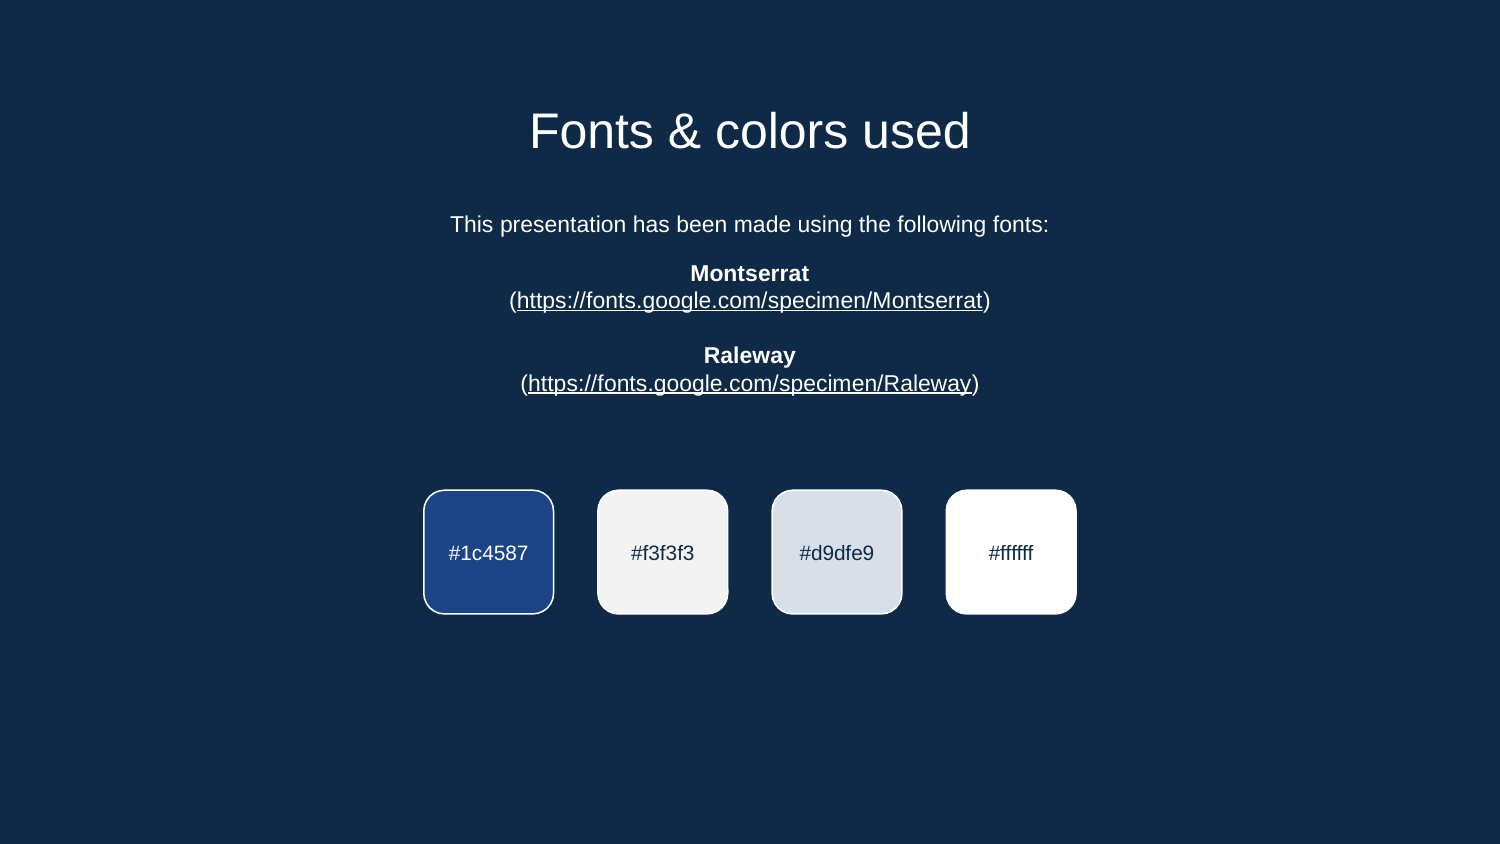

# Fonts & colors used
This presentation has been made using the following fonts:
Montserrat
(https://fonts.google.com/specimen/Montserrat)

Raleway
(https://fonts.google.com/specimen/Raleway)

#1c4587
#f3f3f3
#d9dfe9
#ffffff